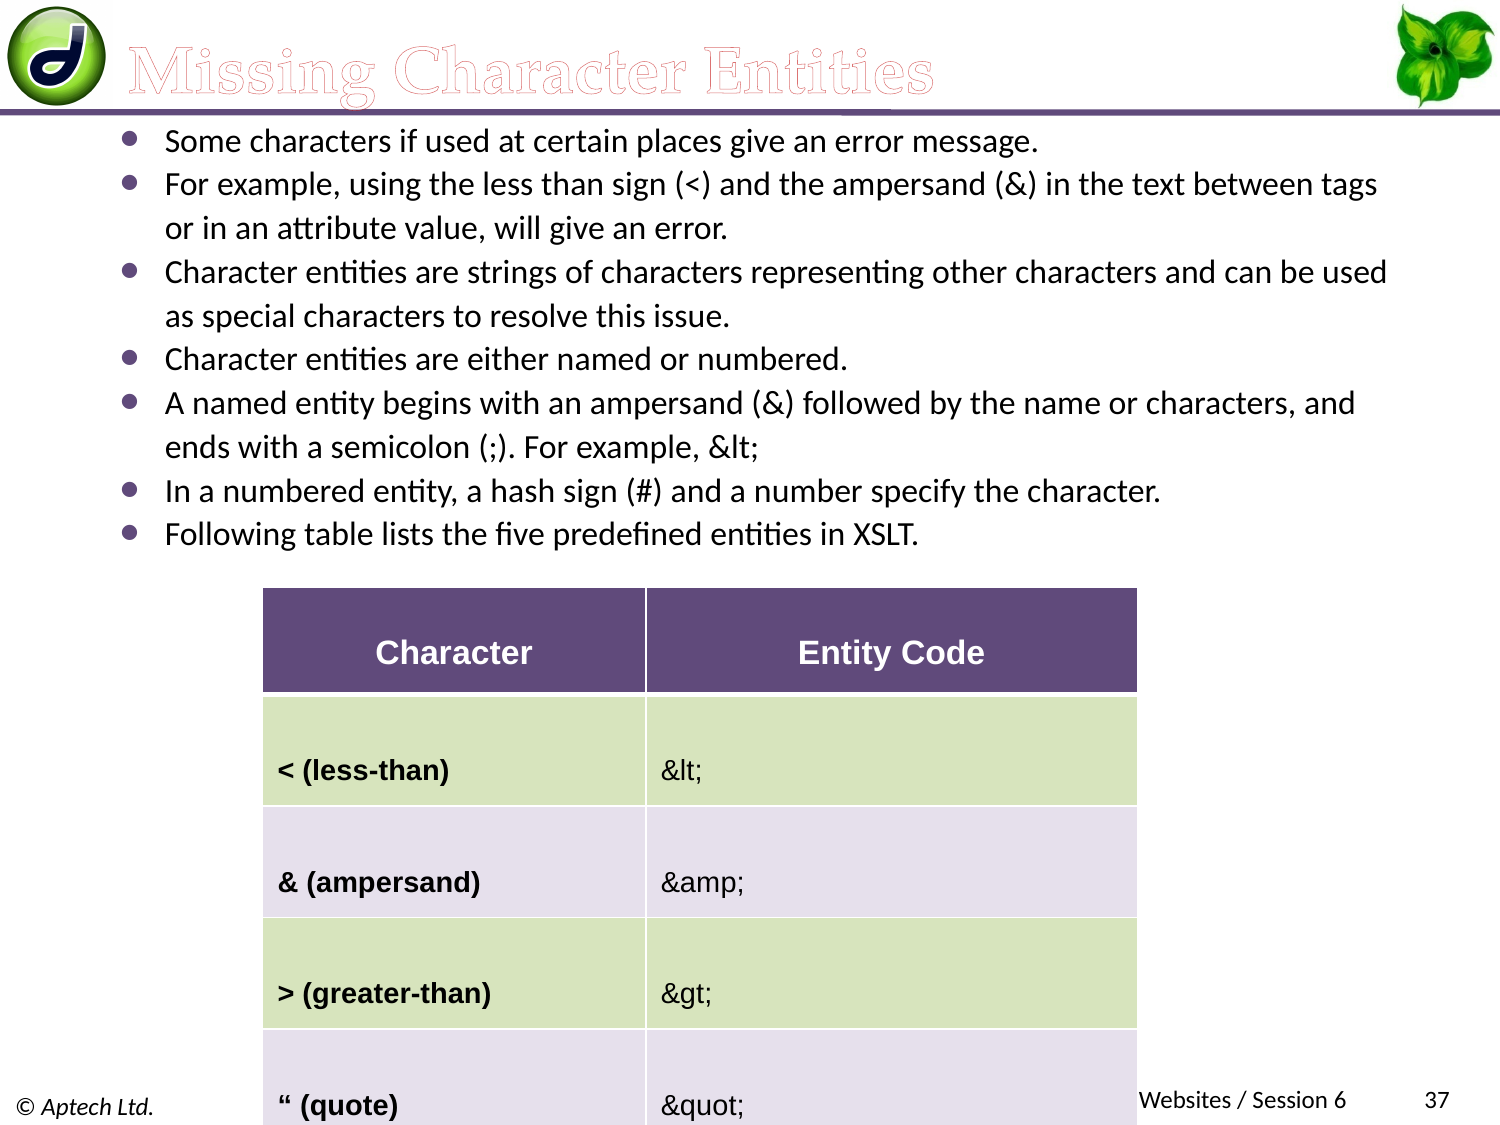

# Missing Character Entities
Some characters if used at certain places give an error message.
For example, using the less than sign (<) and the ampersand (&) in the text between tags or in an attribute value, will give an error.
Character entities are strings of characters representing other characters and can be used as special characters to resolve this issue.
Character entities are either named or numbered.
A named entity begins with an ampersand (&) followed by the name or characters, and ends with a semicolon (;). For example, &lt;
In a numbered entity, a hash sign (#) and a number specify the character.
Following table lists the five predefined entities in XSLT.
| Character | Entity Code |
| --- | --- |
| < (less-than) | &lt; |
| & (ampersand) | &amp; |
| > (greater-than) | &gt; |
| “ (quote) | &quot; |
| ‘ (apostrophe) | &apos; |
Working with Dynamic Websites / Session 6
37